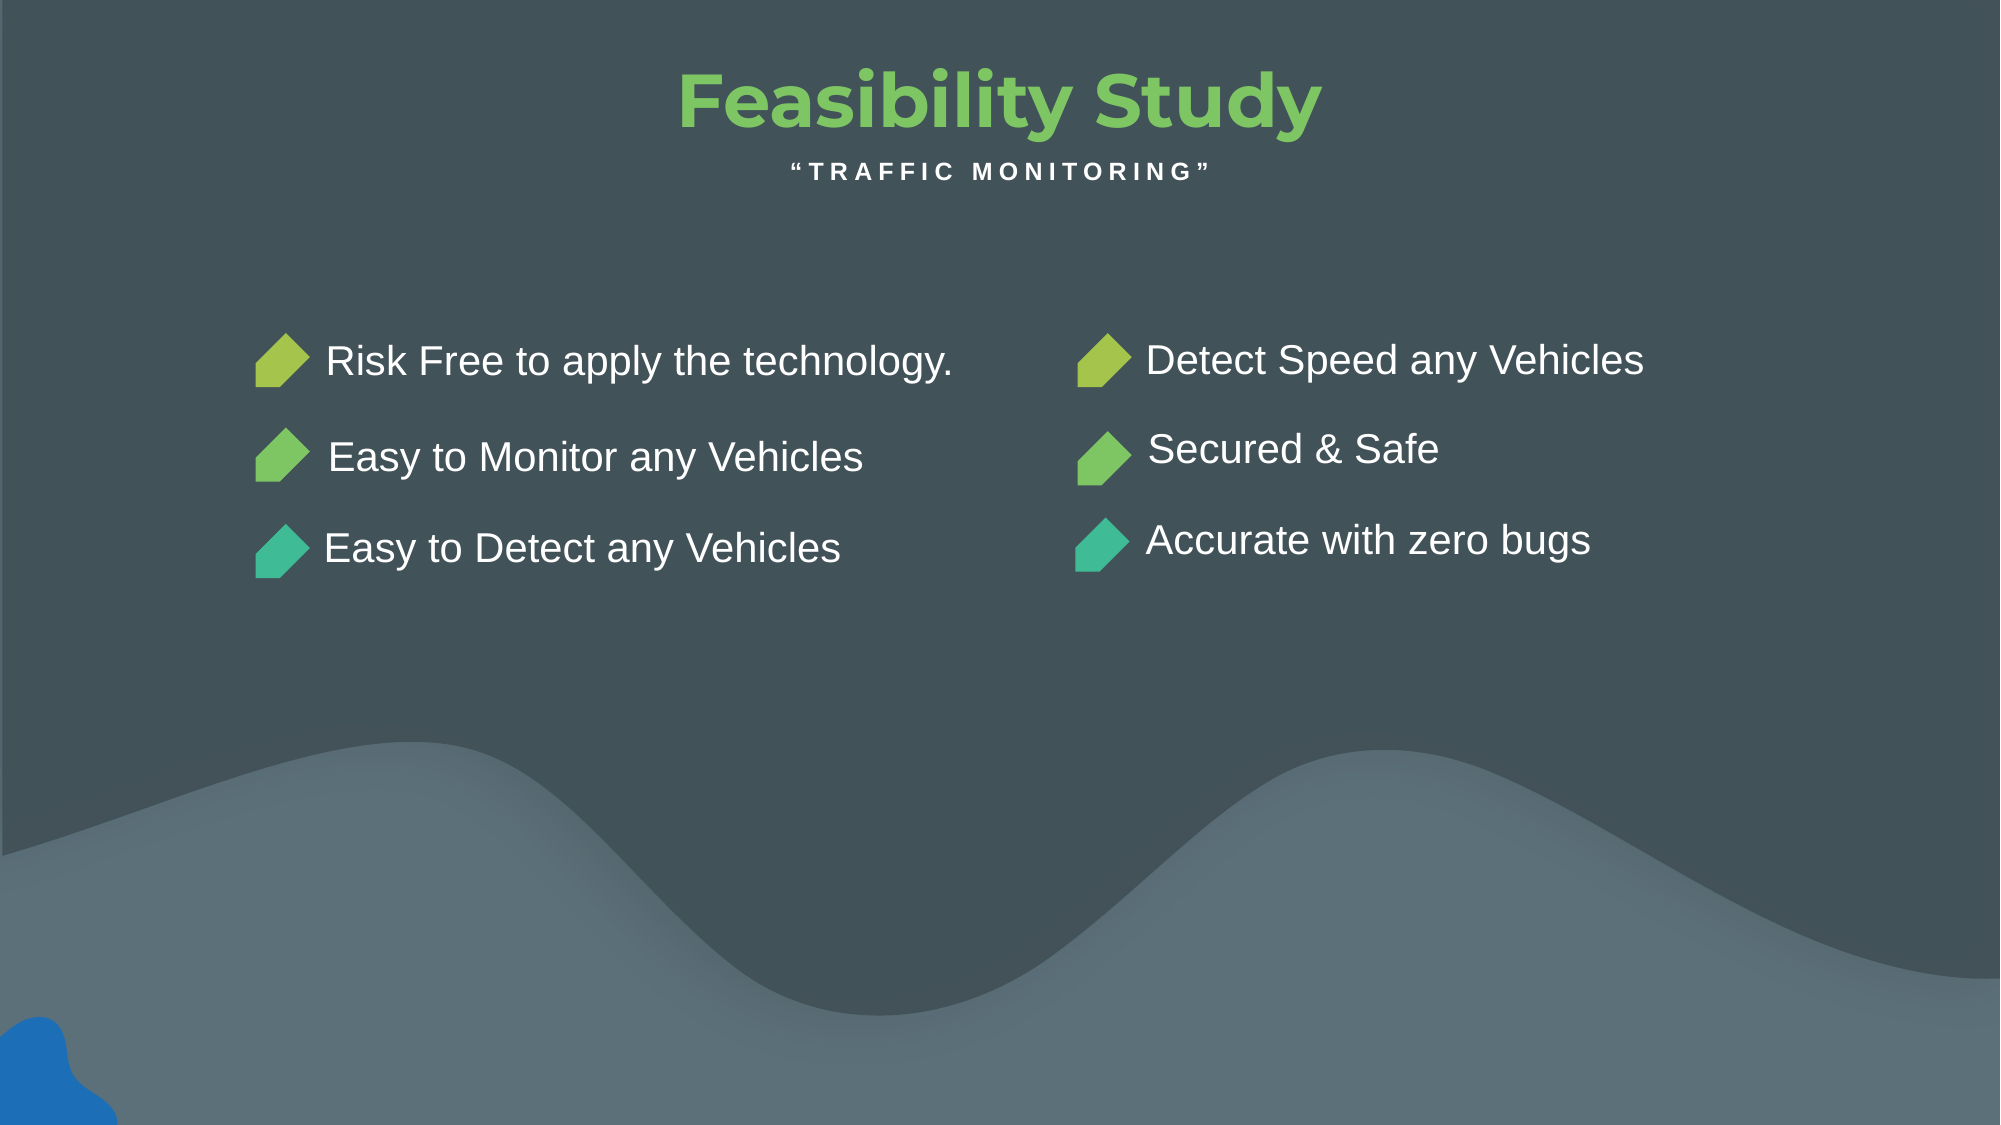

Feasibility Study
“TRAFFIC MONITORING”
Detect Speed any Vehicles
Risk Free to apply the technology.

Secured & Safe
Easy to Monitor any Vehicles

Accurate with zero bugs
Easy to Detect any Vehicles